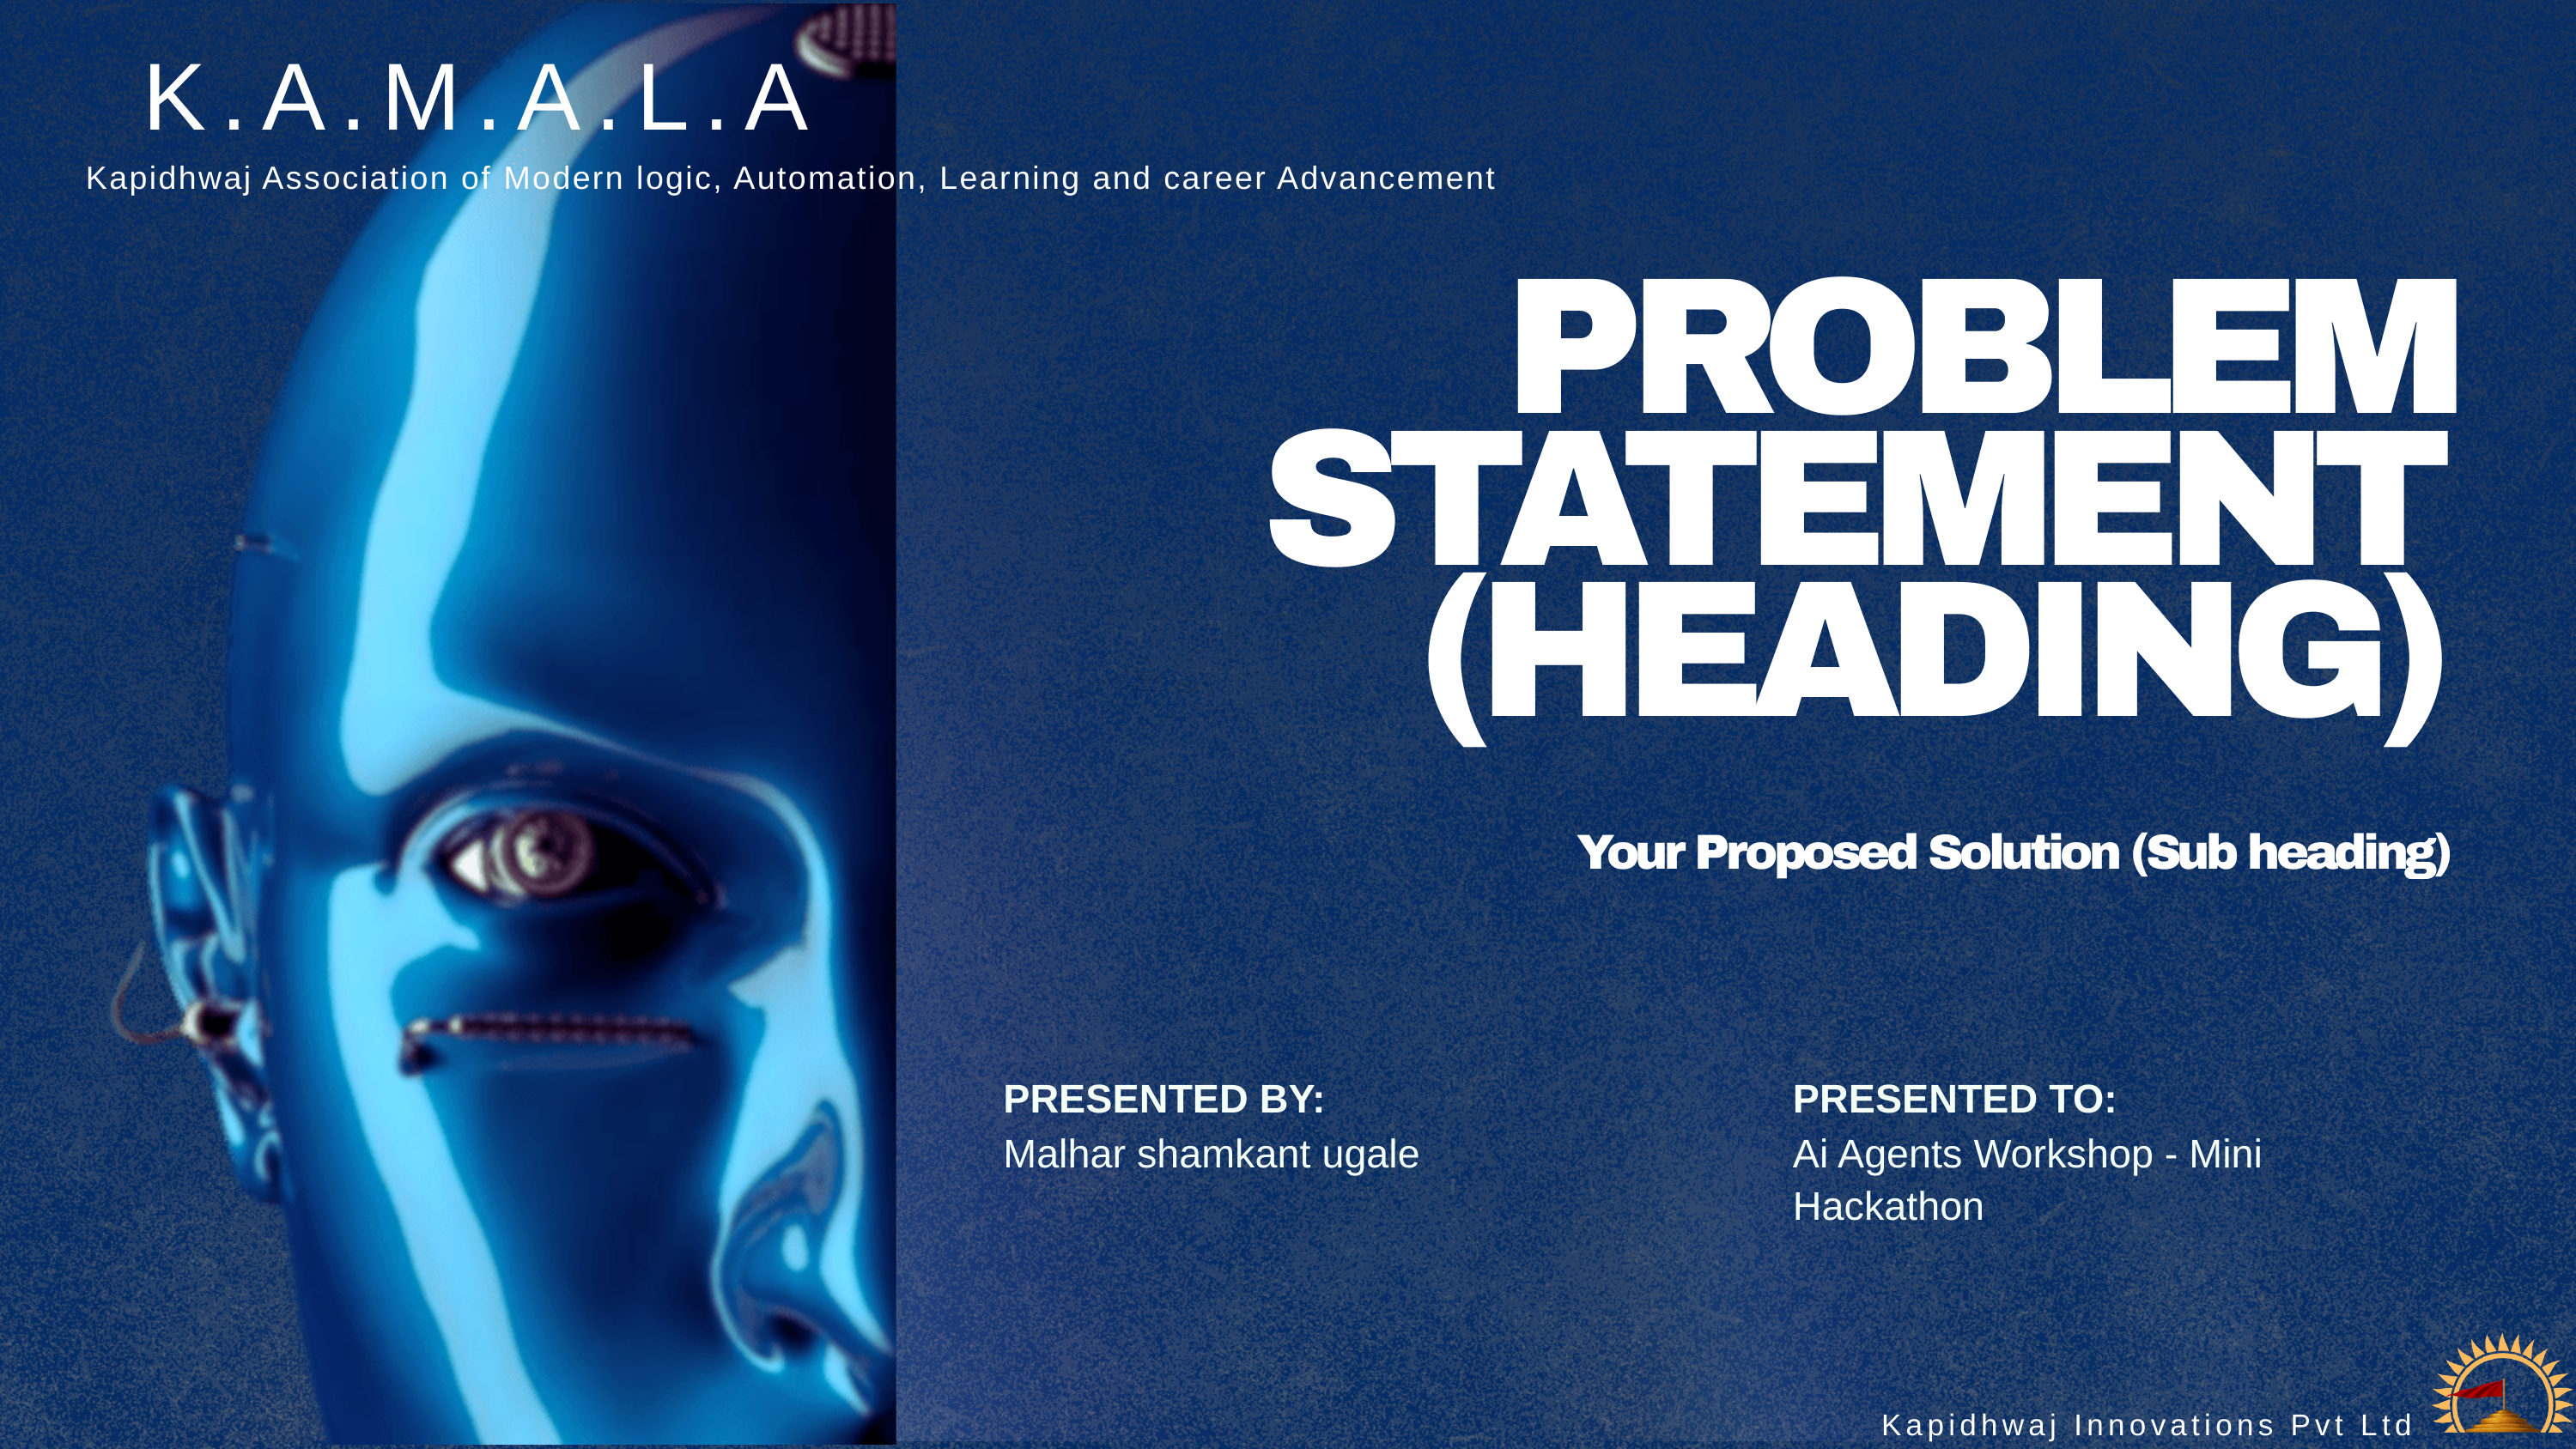

K.A.M.A.L.A
Kapidhwaj Association of Modern logic, Automation, Learning and career Advancement
PROBLEM STATEMENT
(HEADING)
Your Proposed Solution (Sub heading)
PRESENTED BY:
PRESENTED TO:
Malhar shamkant ugale
Ai Agents Workshop - Mini Hackathon

Kapidhwaj Innovations Pvt Ltd